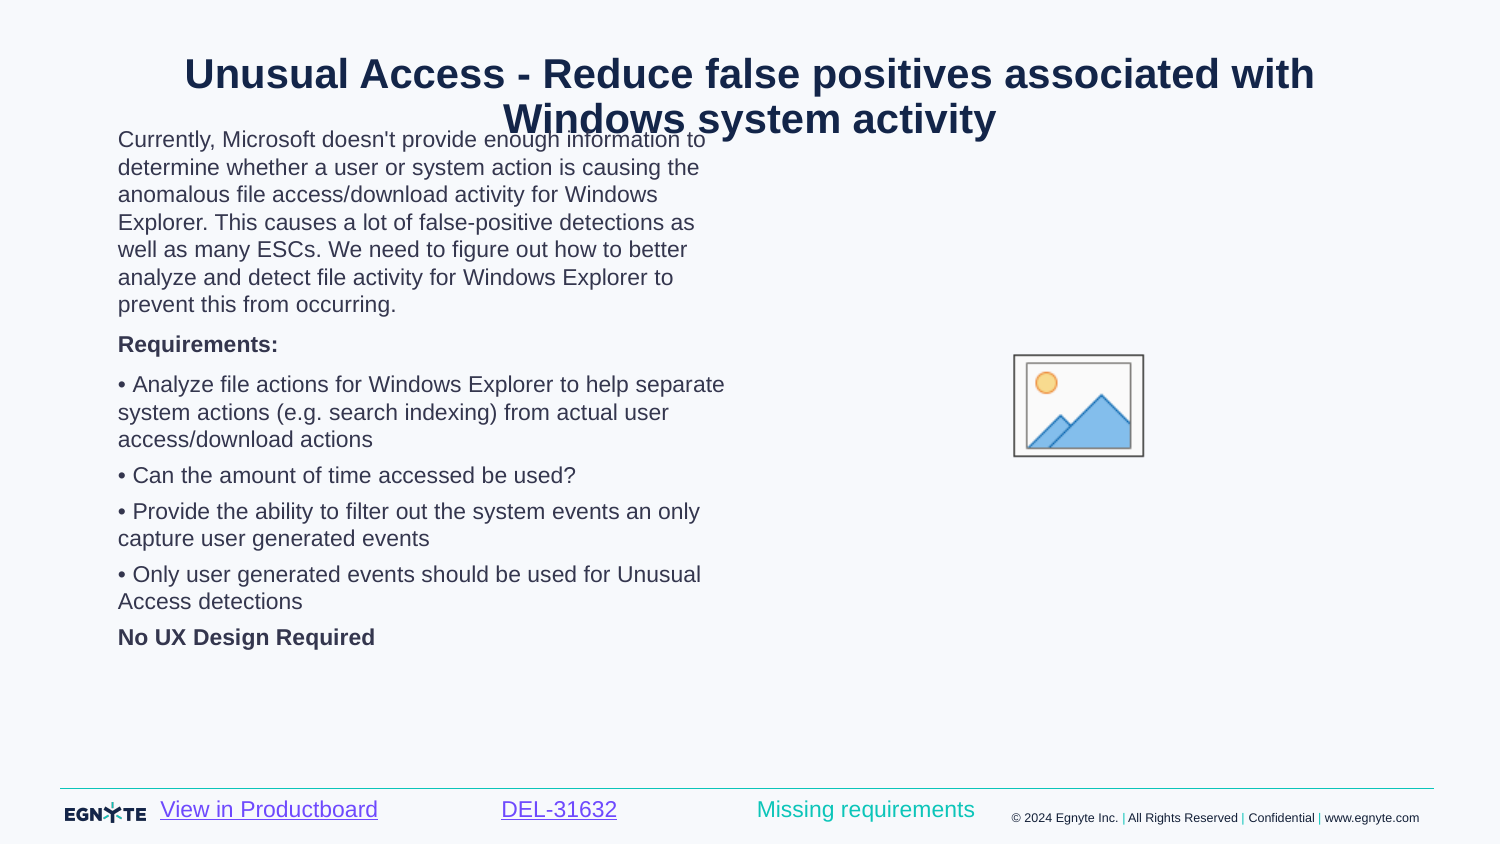

# Unusual Access - Reduce false positives associated with Windows system activity
Currently, Microsoft doesn't provide enough information to determine whether a user or system action is causing the anomalous file access/download activity for Windows Explorer. This causes a lot of false-positive detections as well as many ESCs. We need to figure out how to better analyze and detect file activity for Windows Explorer to prevent this from occurring.
Requirements:
• Analyze file actions for Windows Explorer to help separate system actions (e.g. search indexing) from actual user access/download actions
• Can the amount of time accessed be used?
• Provide the ability to filter out the system events an only capture user generated events
• Only user generated events should be used for Unusual Access detections
No UX Design Required

Missing requirements
DEL-31632
View in Productboard